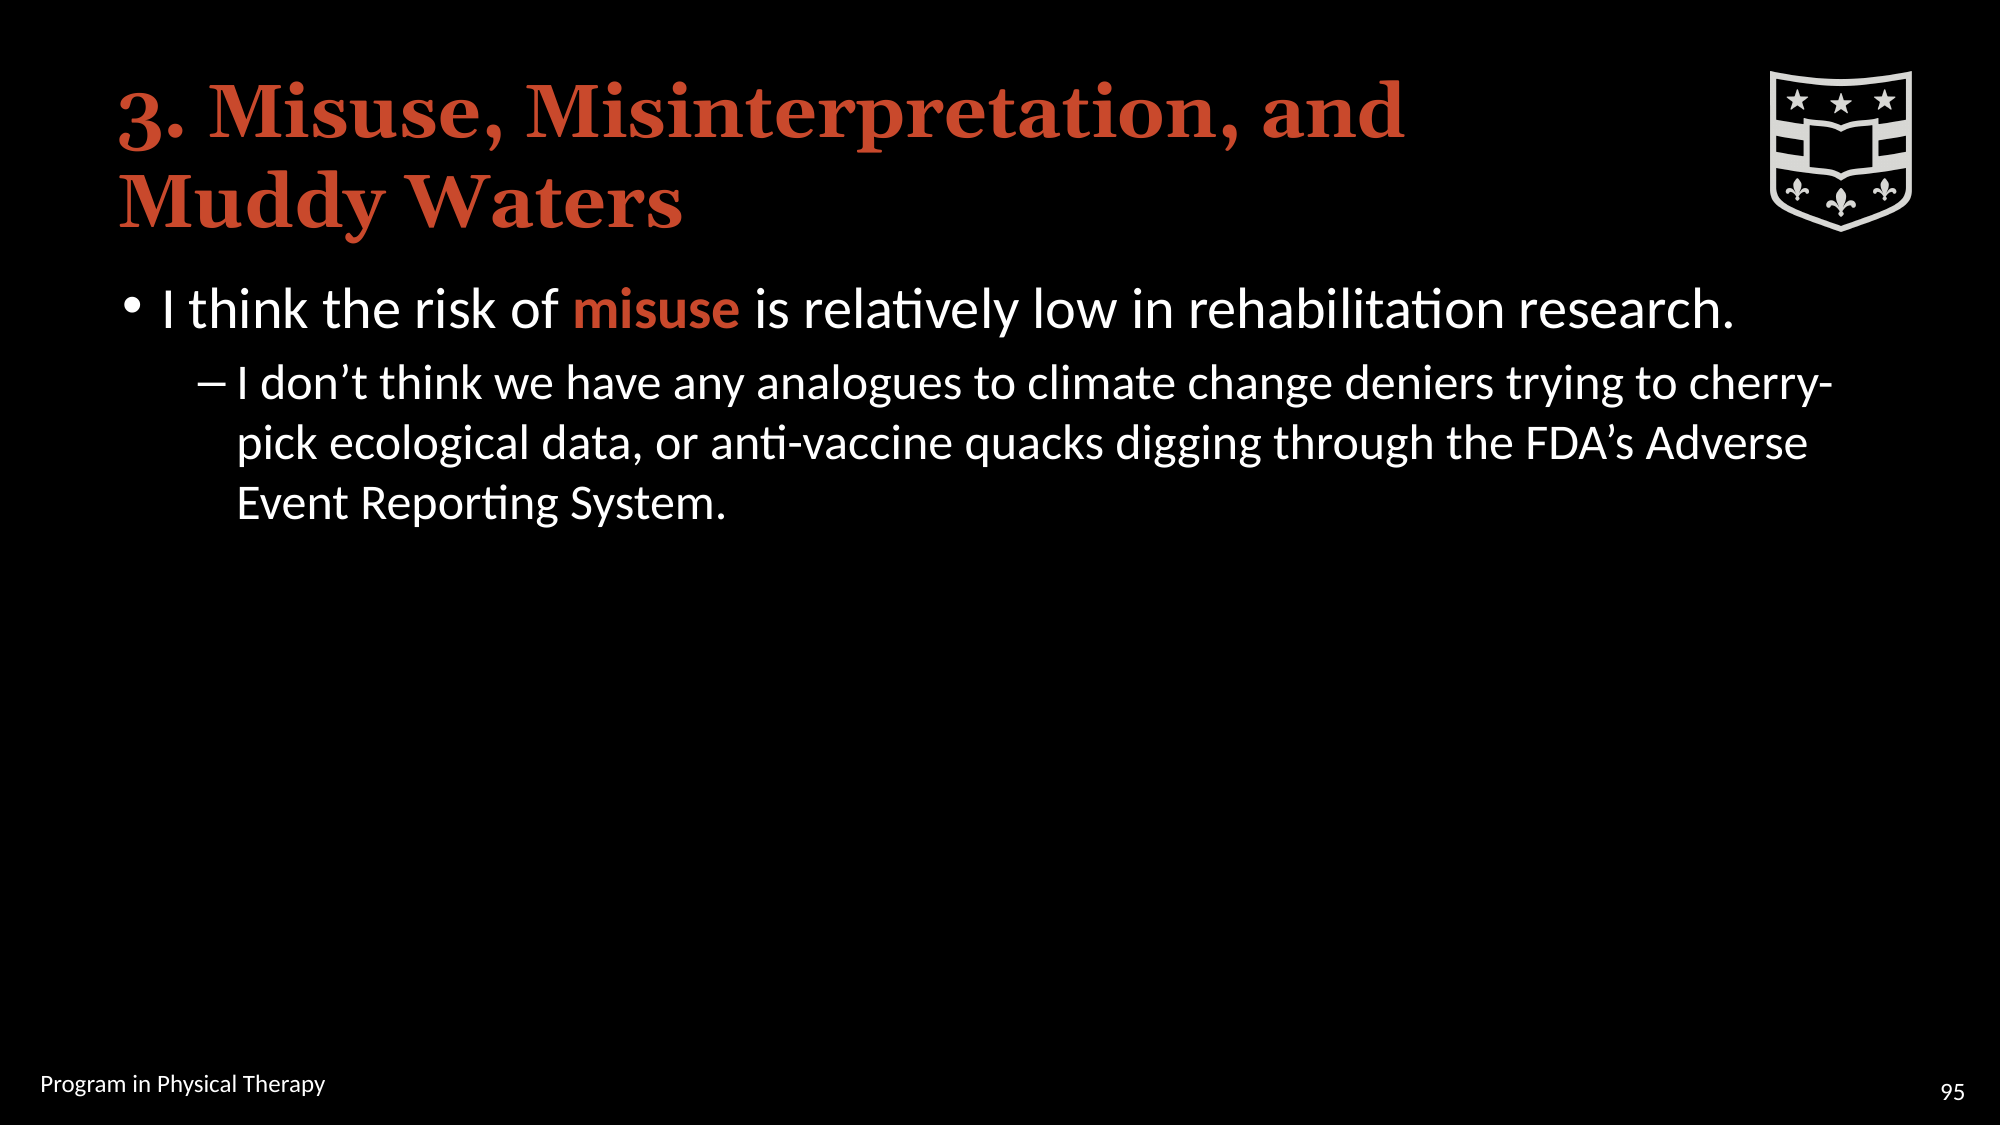

# 3. Misuse, Misinterpretation, and Muddy Waters
I think the risk of misuse is relatively low in rehabilitation research.
I don’t think we have any analogues to climate change deniers trying to cherry-pick ecological data, or anti-vaccine quacks digging through the FDA’s Adverse Event Reporting System.